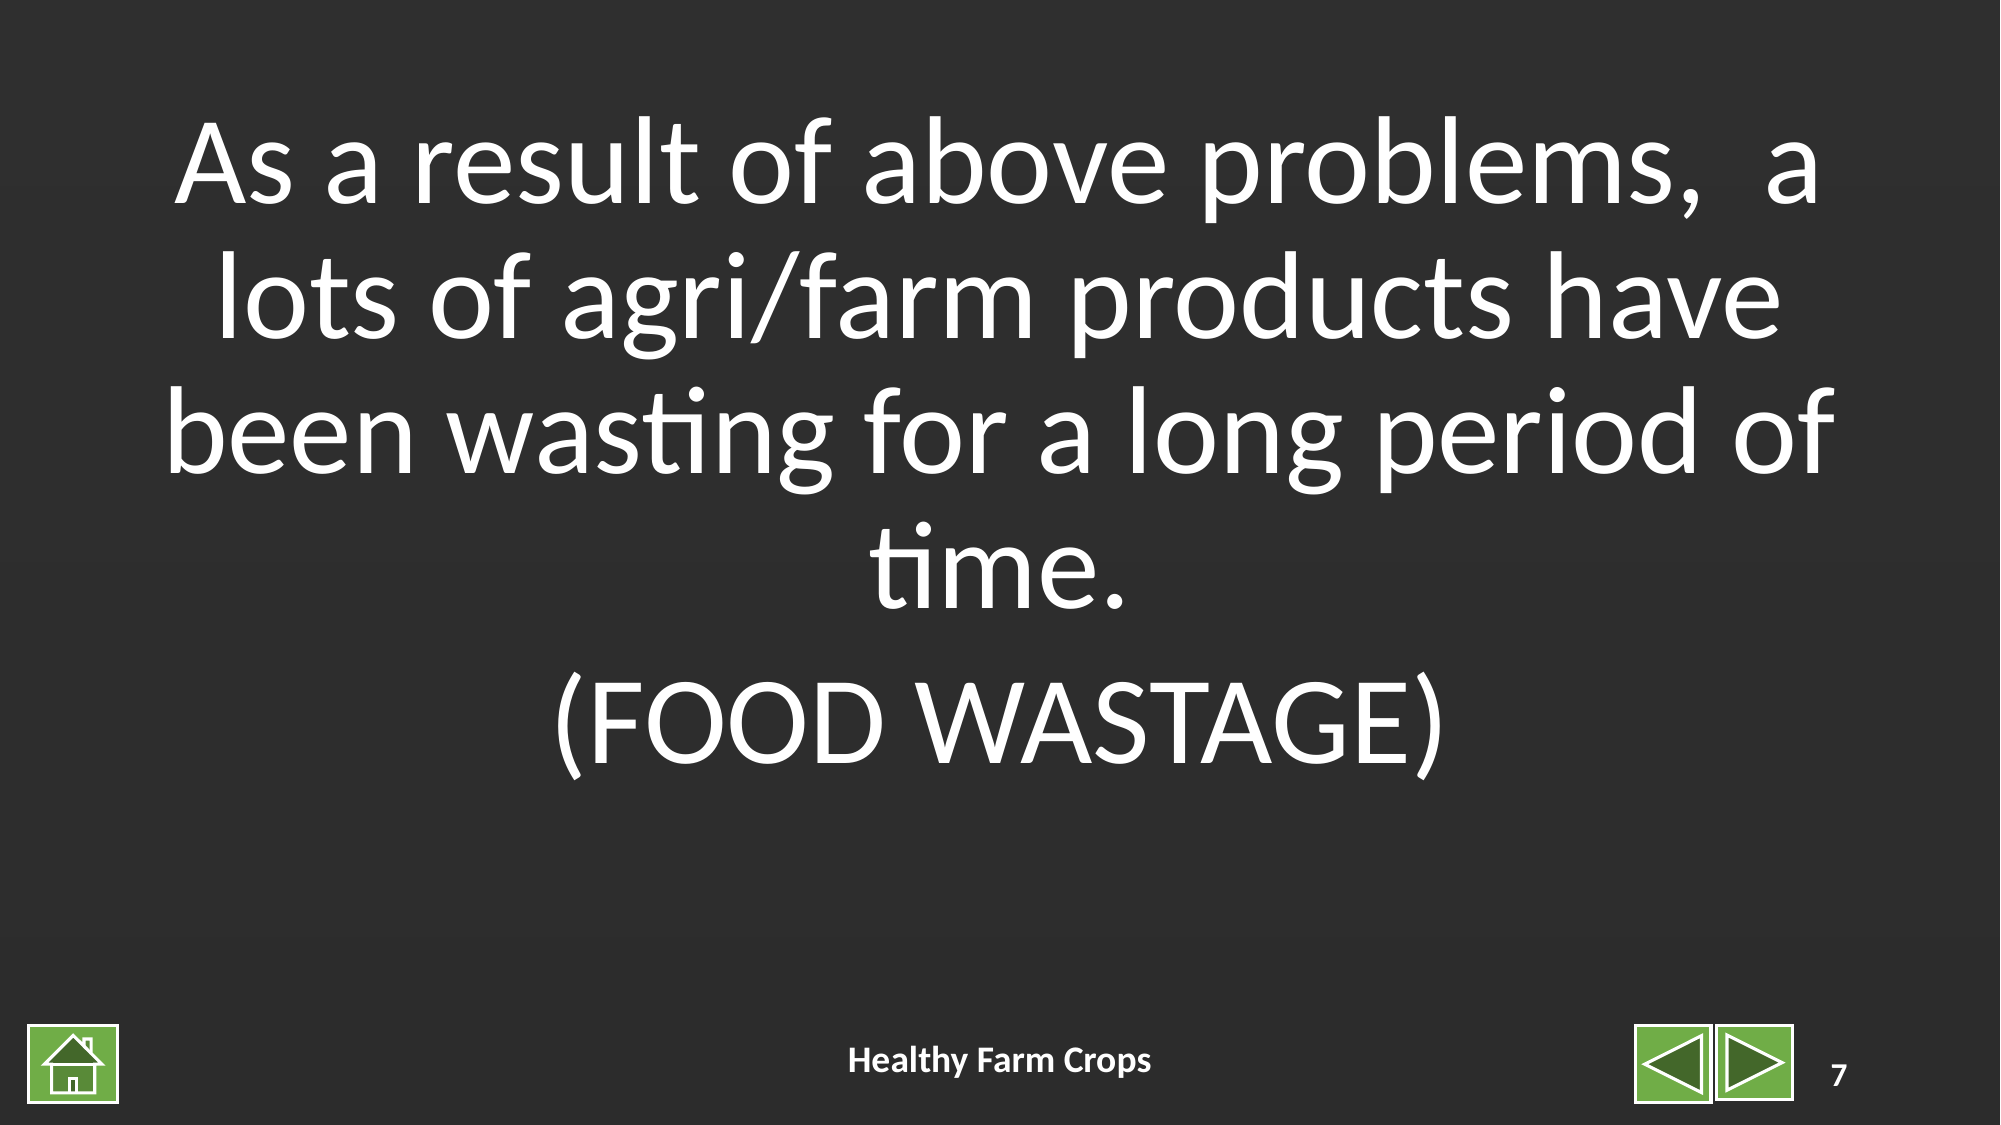

As a result of above problems,  a lots of agri/farm products have been wasting for a long period of time.
(FOOD WASTAGE)

Healthy Farm Crops

7